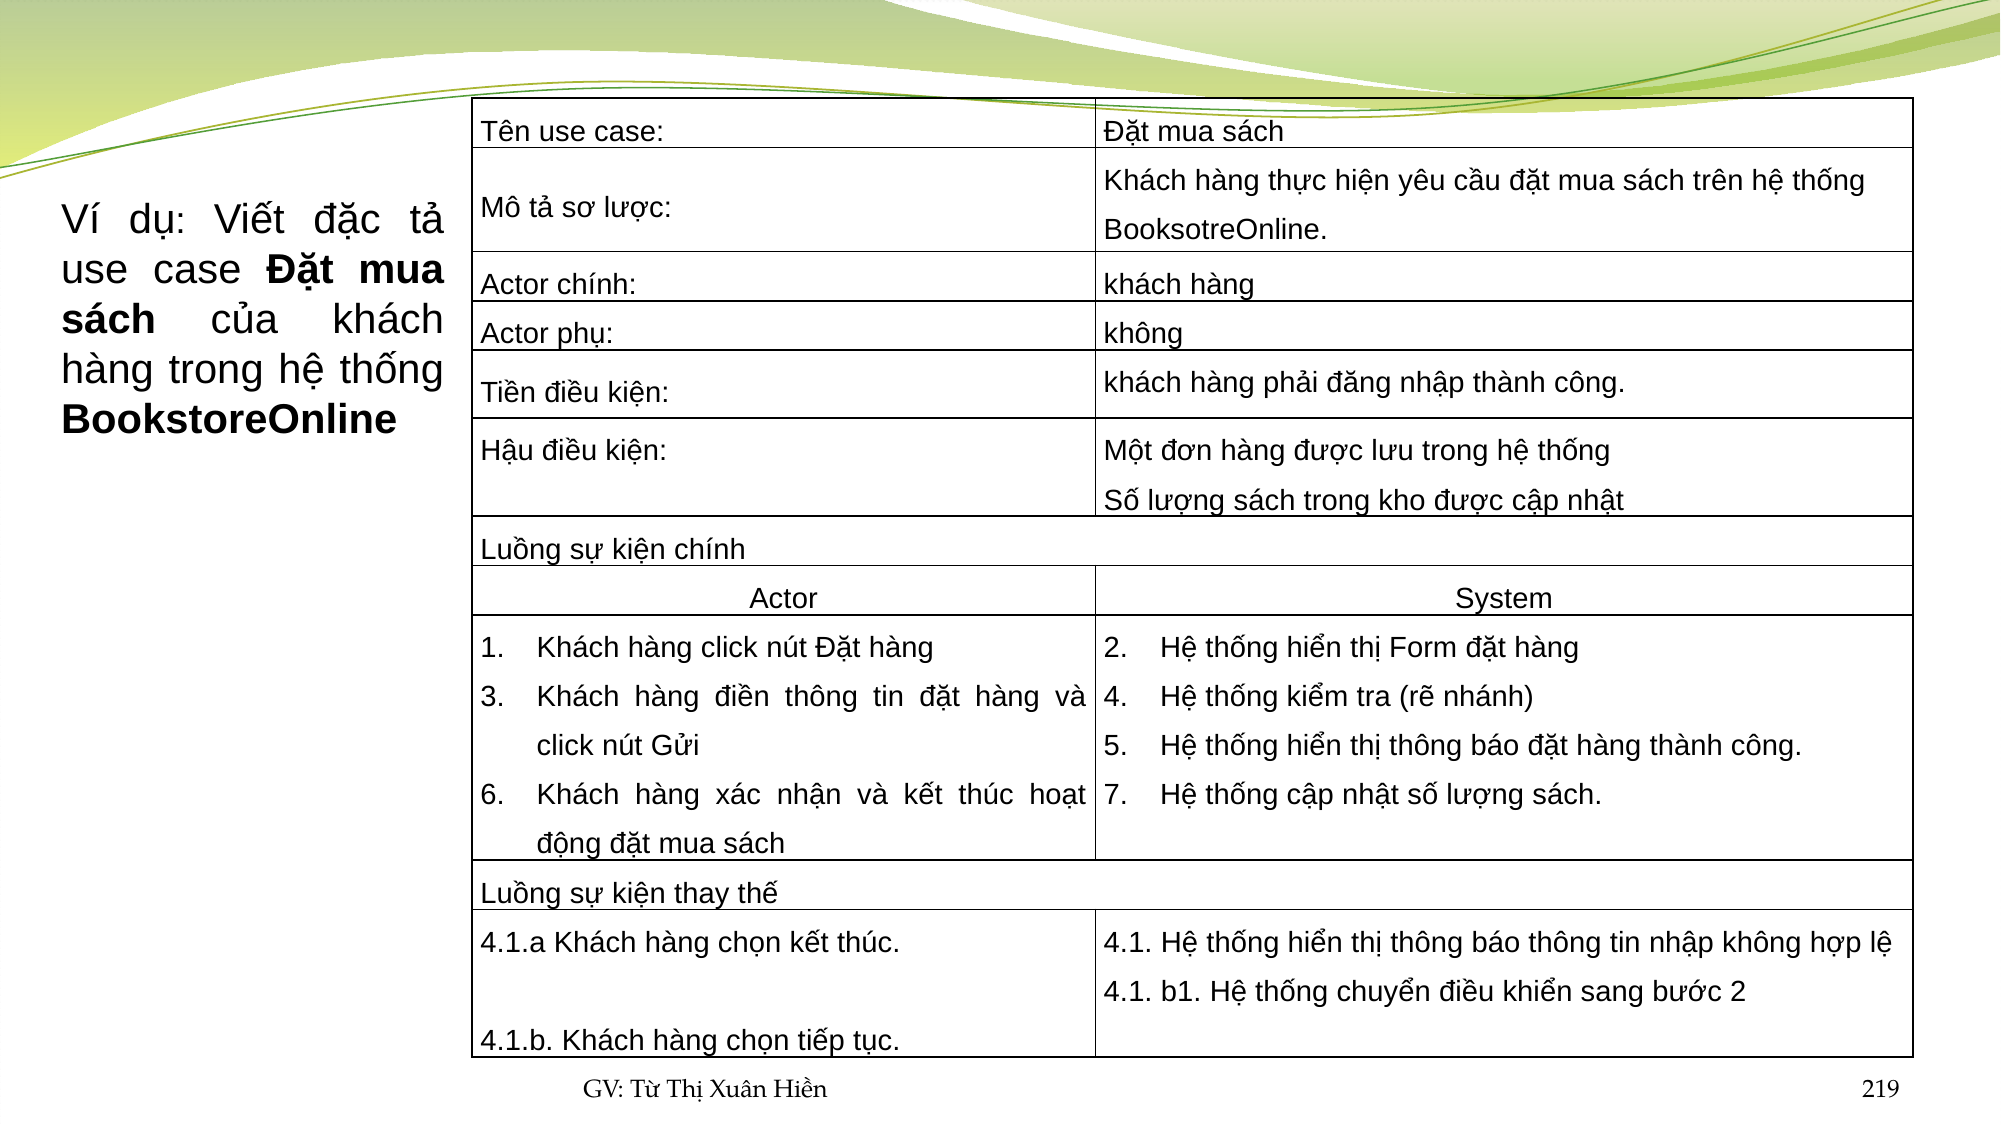

| Tên use case: | Đặt mua sách |
| --- | --- |
| Mô tả sơ lược: | Khách hàng thực hiện yêu cầu đặt mua sách trên hệ thống BooksotreOnline. |
| Actor chính: | khách hàng |
| Actor phụ: | không |
| Tiền điều kiện: | khách hàng phải đăng nhập thành công. |
| Hậu điều kiện: | Một đơn hàng được lưu trong hệ thống Số lượng sách trong kho được cập nhật |
| Luồng sự kiện chính |  |
| Actor | System |
| Khách hàng click nút Đặt hàng Khách hàng điền thông tin đặt hàng và click nút Gửi Khách hàng xác nhận và kết thúc hoạt động đặt mua sách | Hệ thống hiển thị Form đặt hàng Hệ thống kiểm tra (rẽ nhánh) Hệ thống hiển thị thông báo đặt hàng thành công. Hệ thống cập nhật số lượng sách. |
| Luồng sự kiện thay thế |  |
| 4.1.a Khách hàng chọn kết thúc.   4.1.b. Khách hàng chọn tiếp tục. | 4.1. Hệ thống hiển thị thông báo thông tin nhập không hợp lệ 4.1. b1. Hệ thống chuyển điều khiển sang bước 2 |
Ví dụ: Viết đặc tả use case Đặt mua sách của khách hàng trong hệ thống BookstoreOnline

GV: Từ Thị Xuân Hiền
219